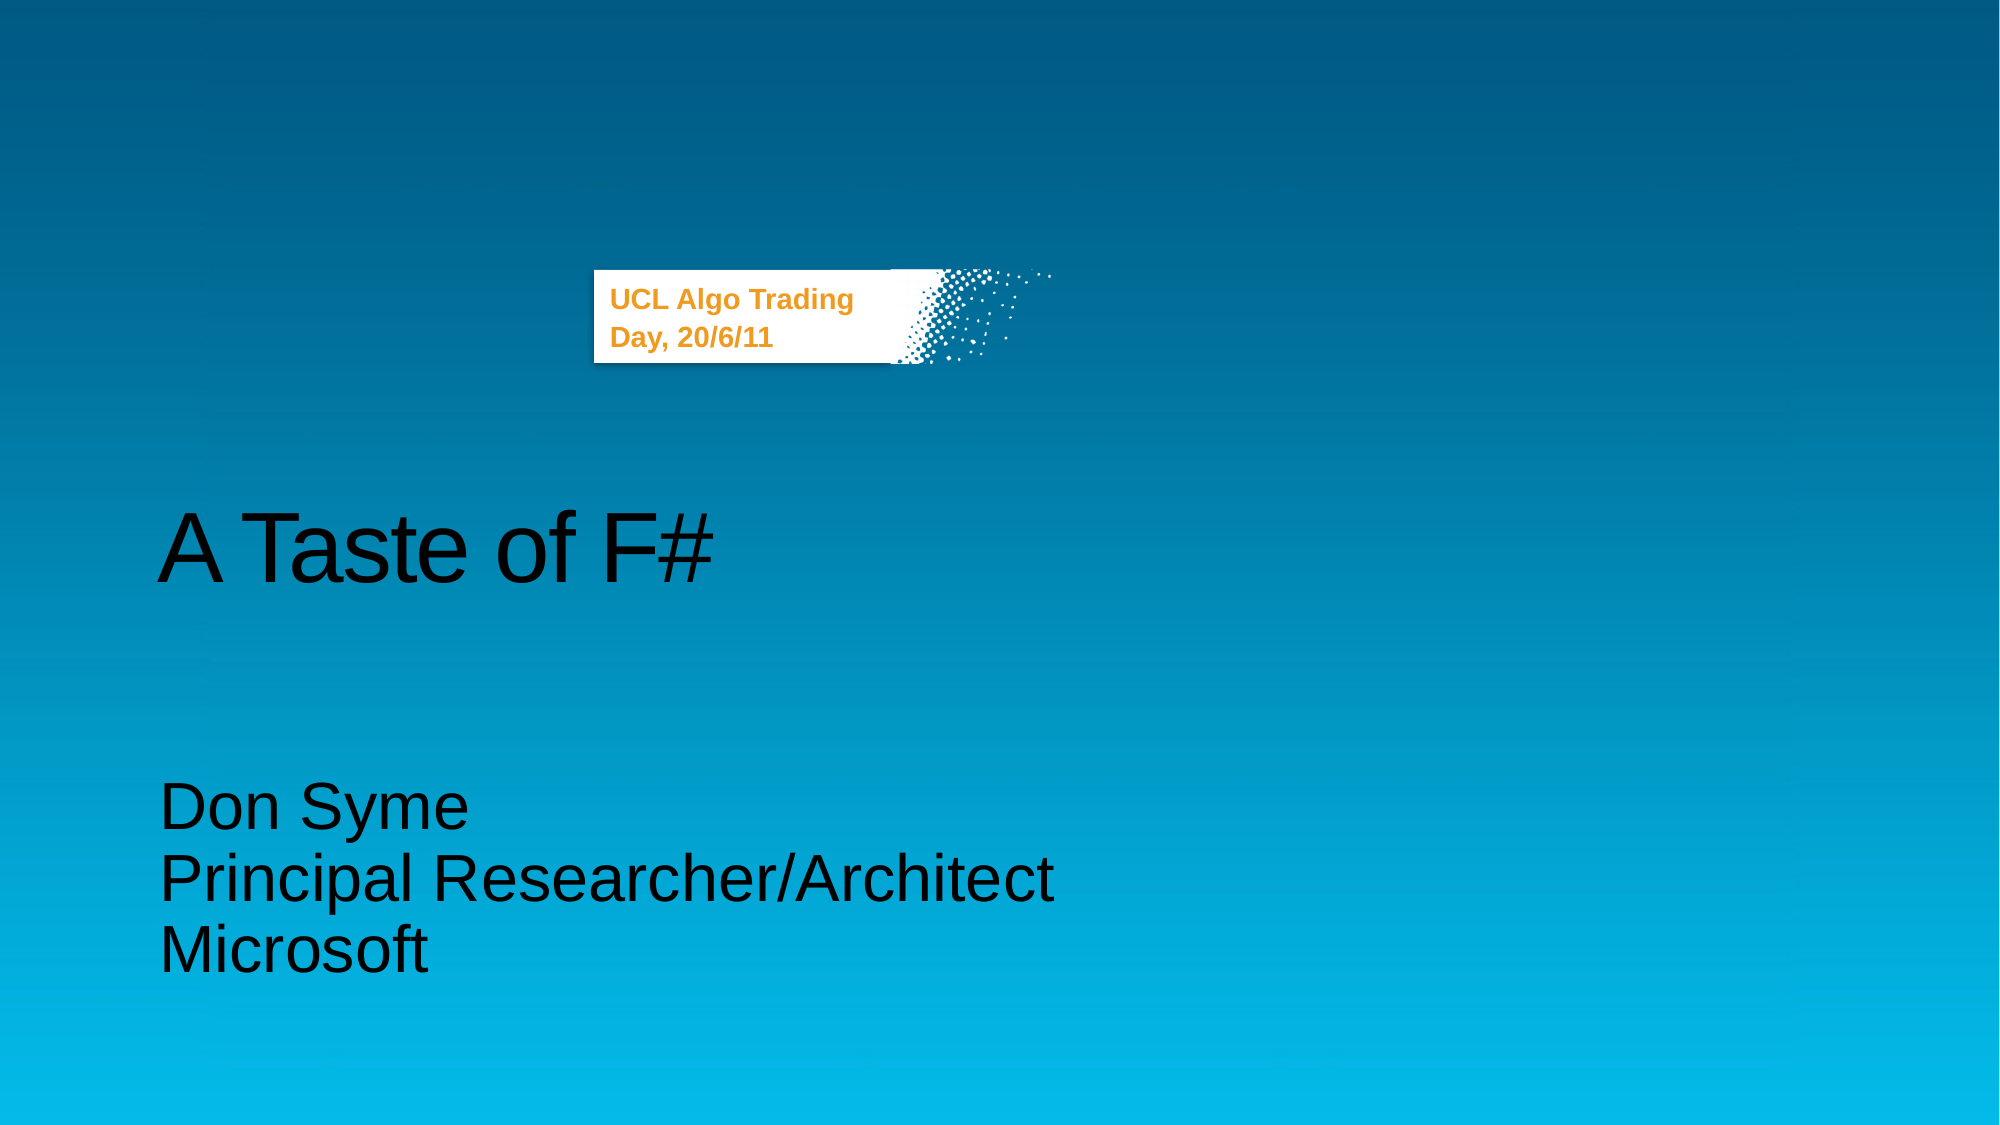

UCL Algo Trading
Day, 20/6/11
# A Taste of F#

Don Syme
Principal Researcher/Architect
Microsoft